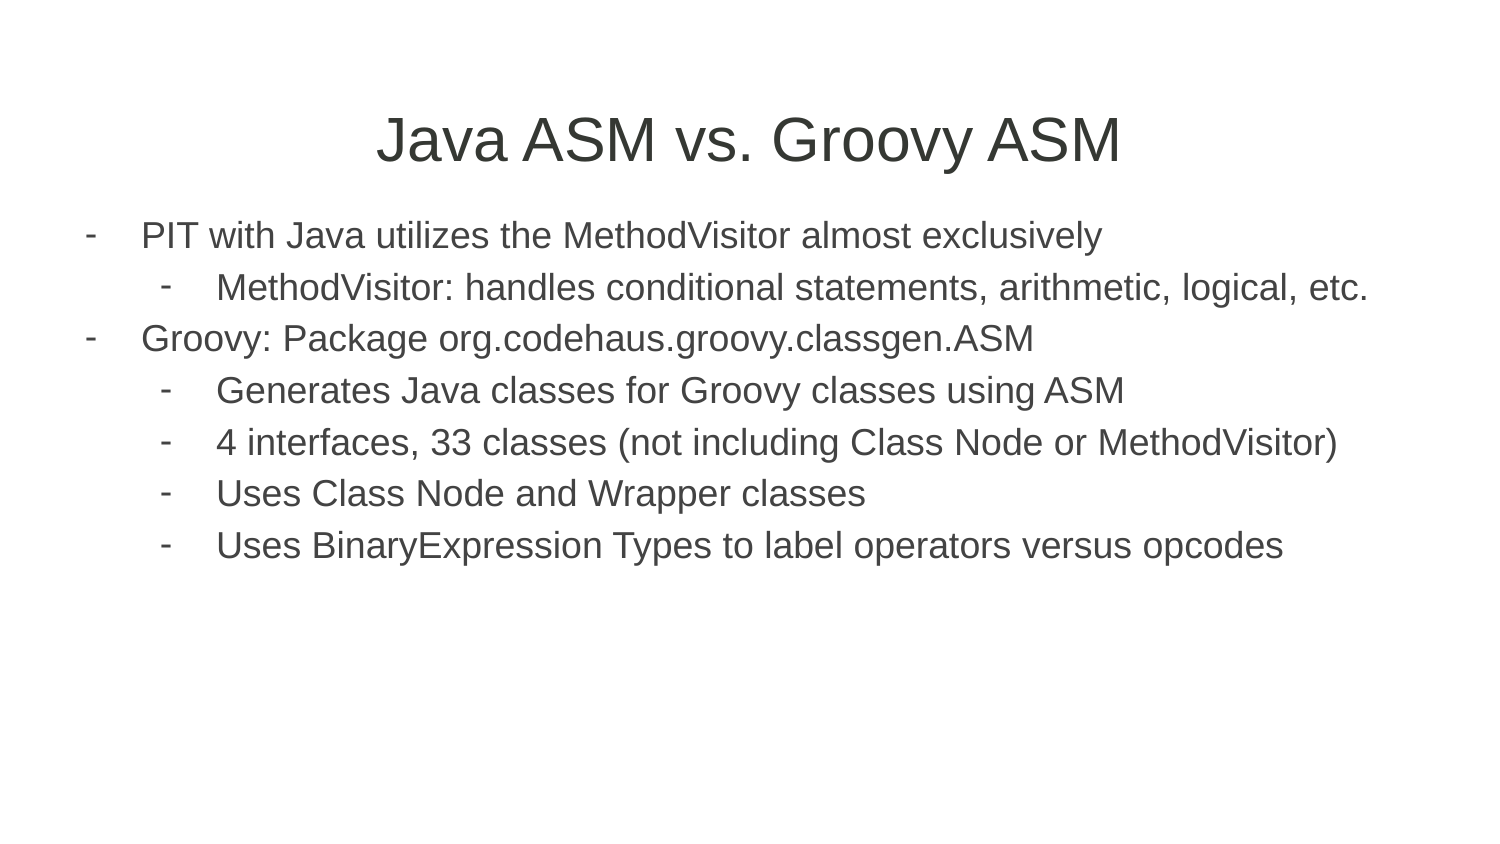

# Java ASM vs. Groovy ASM

PIT with Java utilizes the MethodVisitor almost exclusively
MethodVisitor: handles conditional statements, arithmetic, logical, etc.
Groovy: Package org.codehaus.groovy.classgen.ASM
Generates Java classes for Groovy classes using ASM
4 interfaces, 33 classes (not including Class Node or MethodVisitor)
Uses Class Node and Wrapper classes
Uses BinaryExpression Types to label operators versus opcodes